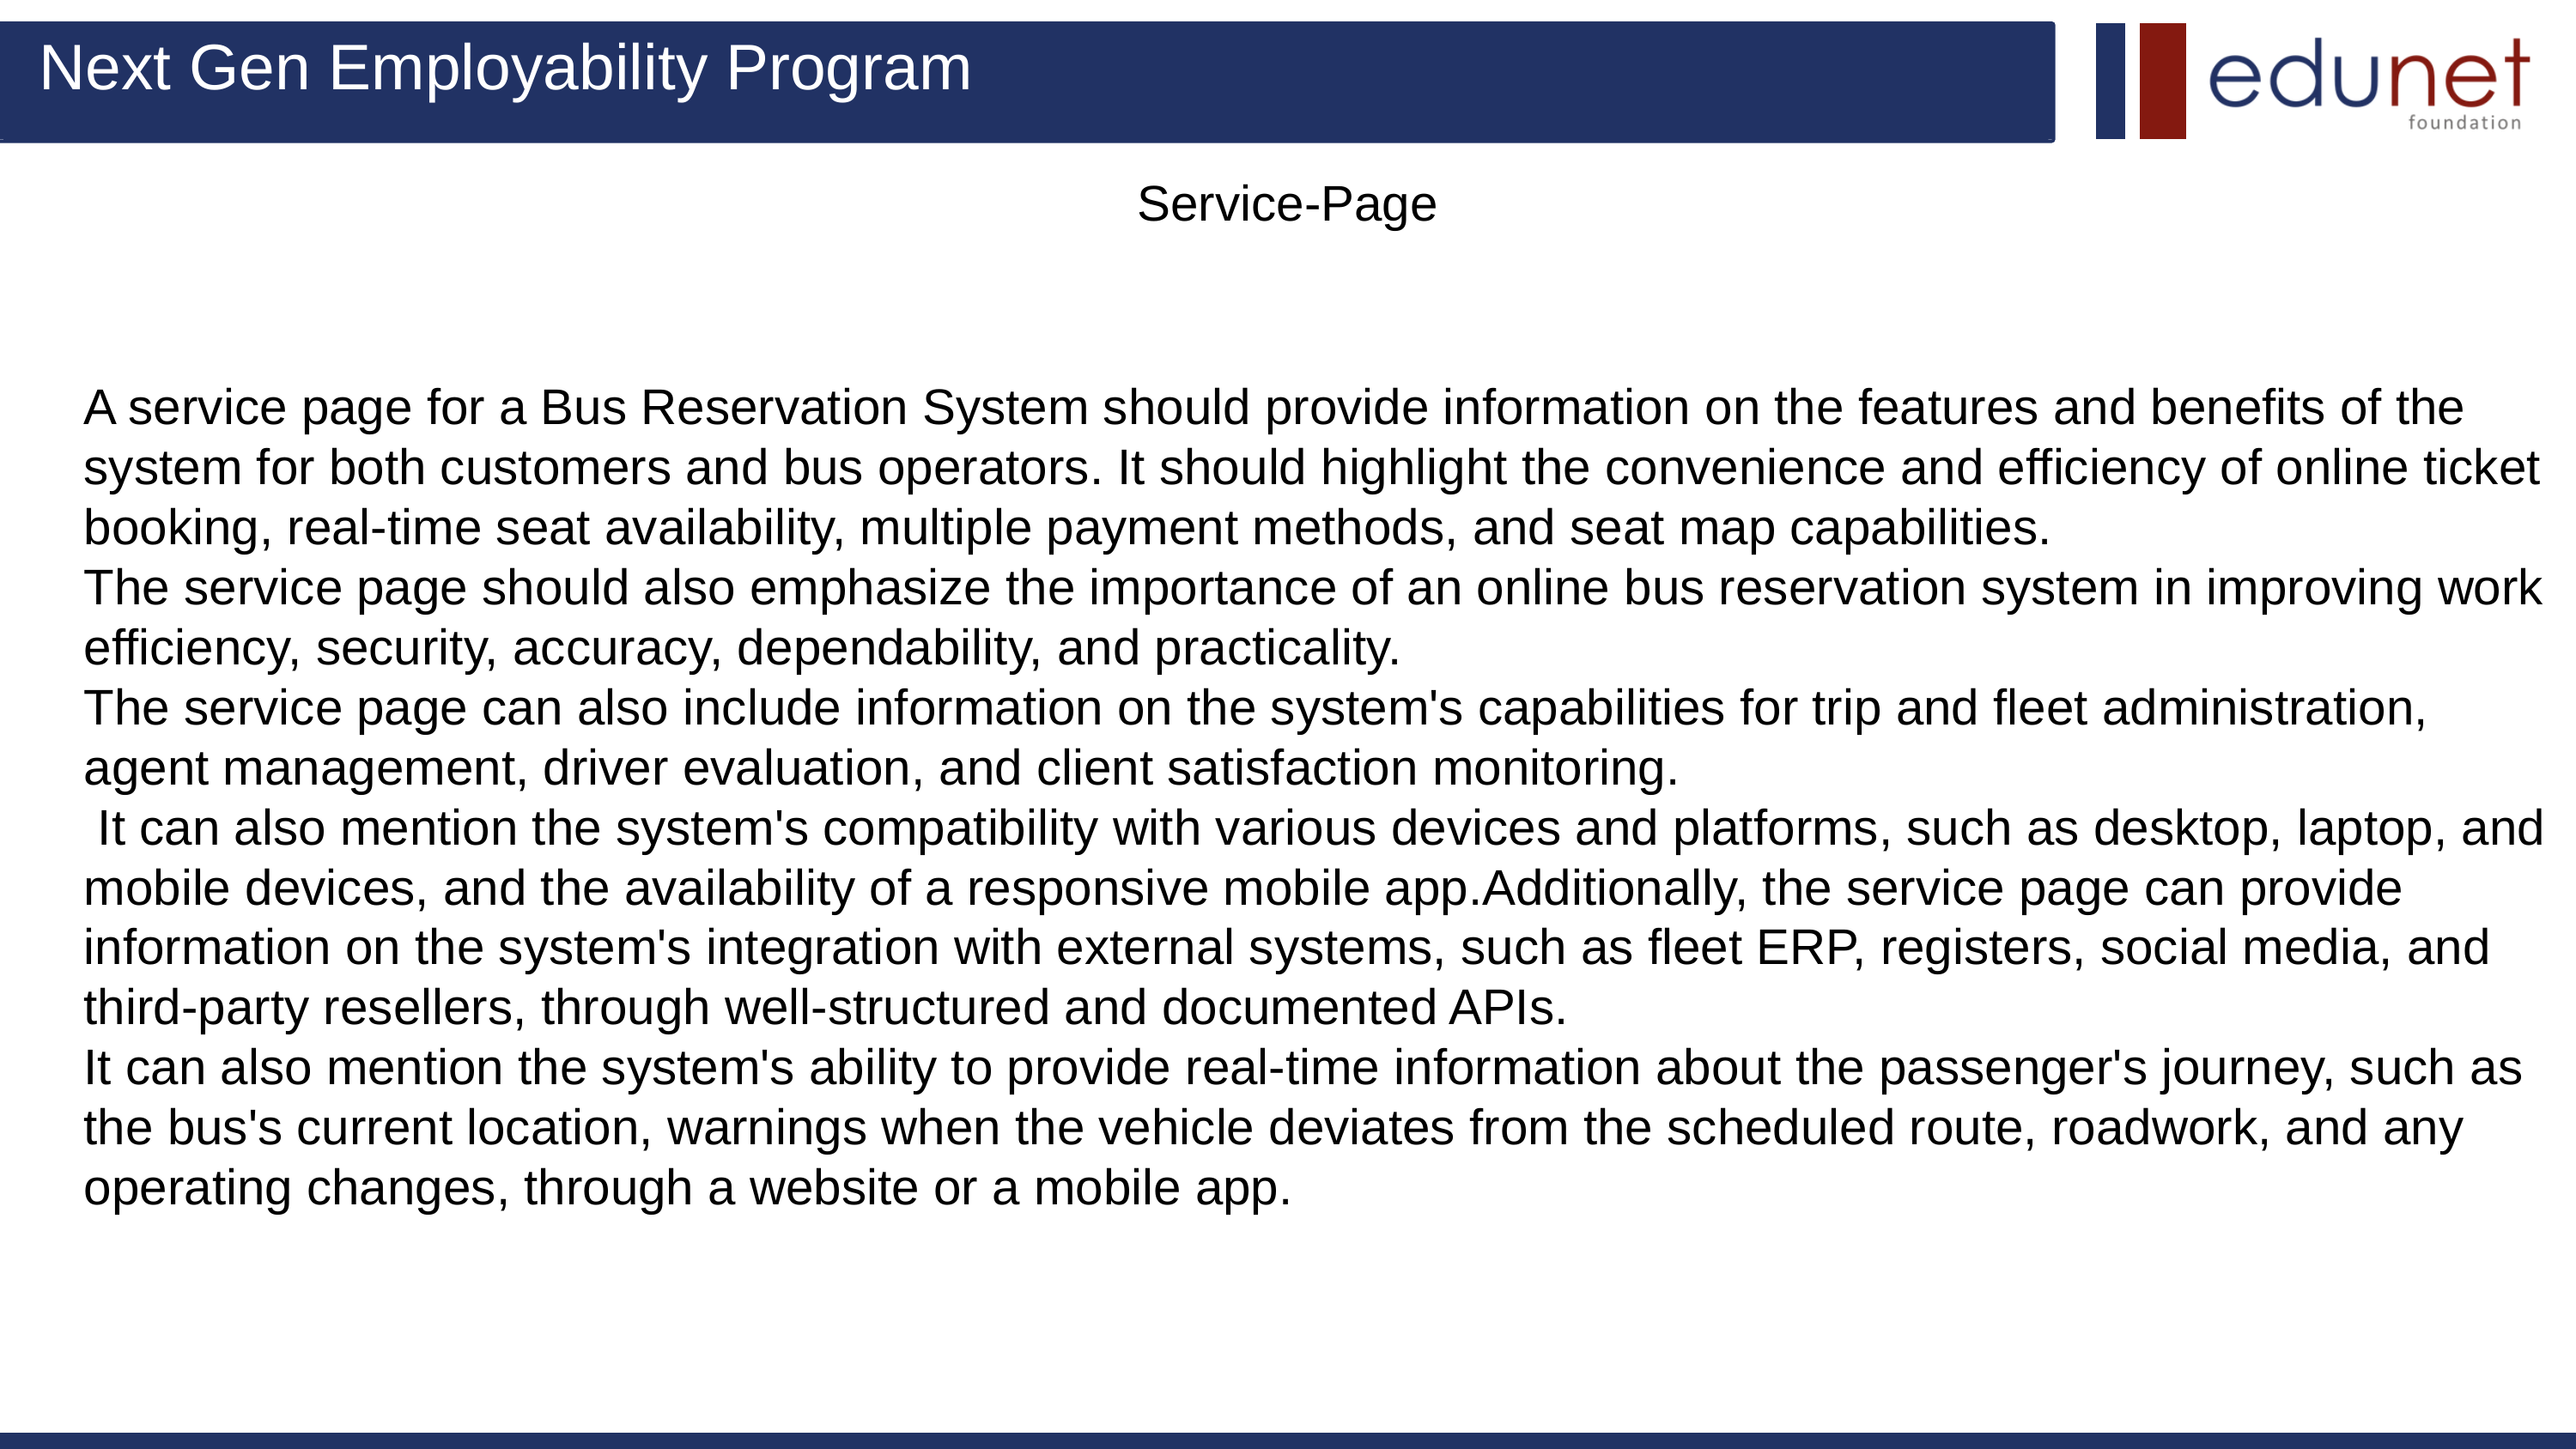

Next Gen Employability Program
Service-Page
A service page for a Bus Reservation System should provide information on the features and benefits of the system for both customers and bus operators. It should highlight the convenience and efficiency of online ticket booking, real-time seat availability, multiple payment methods, and seat map capabilities.
The service page should also emphasize the importance of an online bus reservation system in improving work efficiency, security, accuracy, dependability, and practicality.
The service page can also include information on the system's capabilities for trip and fleet administration, agent management, driver evaluation, and client satisfaction monitoring.
 It can also mention the system's compatibility with various devices and platforms, such as desktop, laptop, and mobile devices, and the availability of a responsive mobile app.Additionally, the service page can provide information on the system's integration with external systems, such as fleet ERP, registers, social media, and third-party resellers, through well-structured and documented APIs.
It can also mention the system's ability to provide real-time information about the passenger's journey, such as the bus's current location, warnings when the vehicle deviates from the scheduled route, roadwork, and any operating changes, through a website or a mobile app.